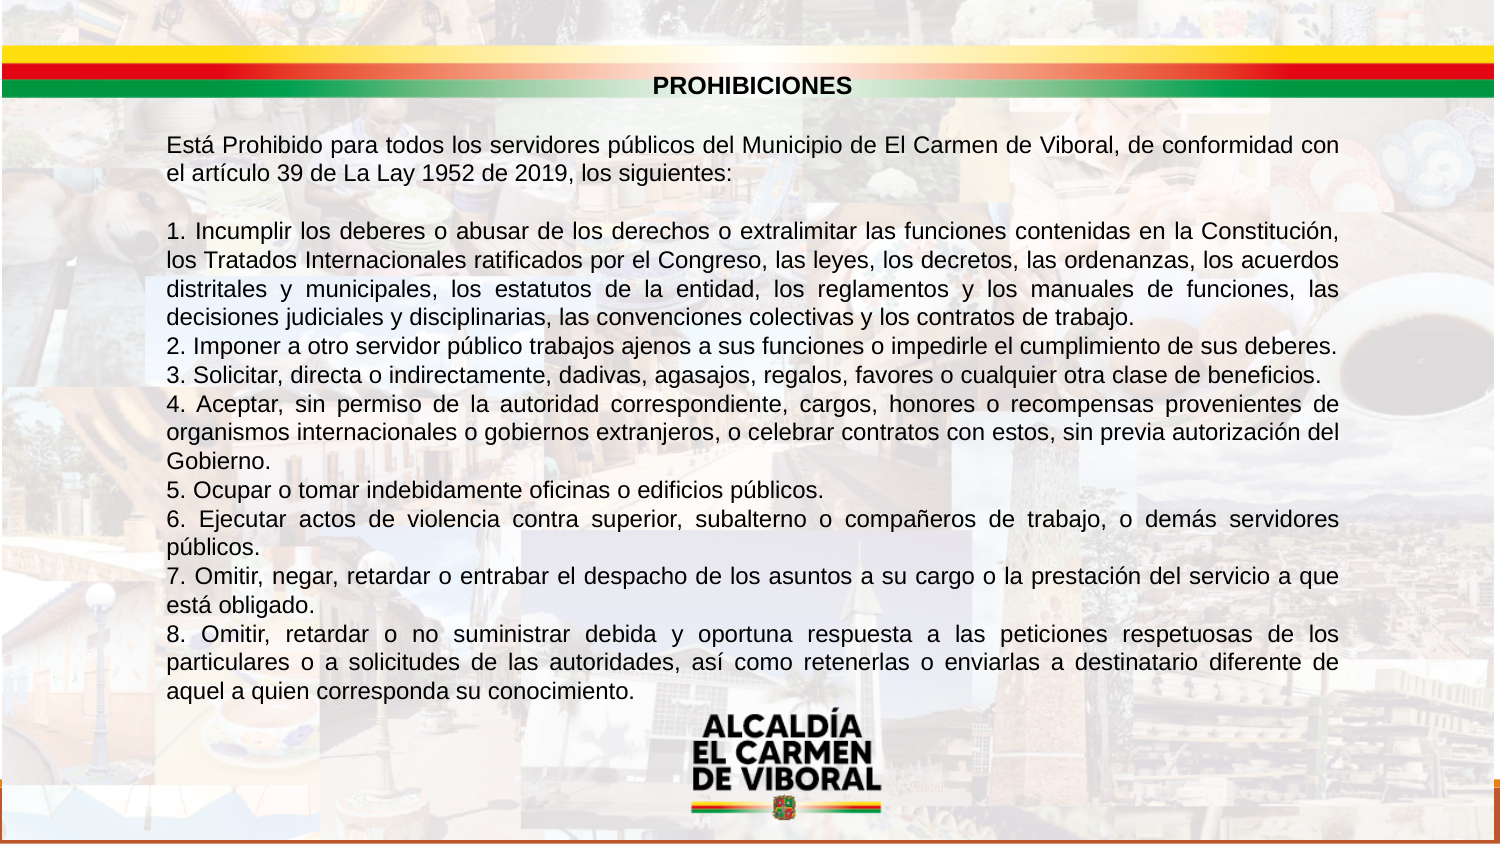

PROHIBICIONES

Está Prohibido para todos los servidores públicos del Municipio de El Carmen de Viboral, de conformidad con el artículo 39 de La Lay 1952 de 2019, los siguientes:

1. Incumplir los deberes o abusar de los derechos o extralimitar las funciones contenidas en la Constitución, los Tratados Internacionales ratificados por el Congreso, las leyes, los decretos, las ordenanzas, los acuerdos distritales y municipales, los estatutos de la entidad, los reglamentos y los manuales de funciones, las decisiones judiciales y disciplinarias, las convenciones colectivas y los contratos de trabajo.
2. Imponer a otro servidor público trabajos ajenos a sus funciones o impedirle el cumplimiento de sus deberes.
3. Solicitar, directa o indirectamente, dadivas, agasajos, regalos, favores o cualquier otra clase de beneficios.
4. Aceptar, sin permiso de la autoridad correspondiente, cargos, honores o recompensas provenientes de organismos internacionales o gobiernos extranjeros, o celebrar contratos con estos, sin previa autorización del Gobierno.
5. Ocupar o tomar indebidamente oficinas o edificios públicos.
6. Ejecutar actos de violencia contra superior, subalterno o compañeros de trabajo, o demás servidores públicos.
7. Omitir, negar, retardar o entrabar el despacho de los asuntos a su cargo o la prestación del servicio a que está obligado.
8. Omitir, retardar o no suministrar debida y oportuna respuesta a las peticiones respetuosas de los particulares o a solicitudes de las autoridades, así como retenerlas o enviarlas a destinatario diferente de aquel a quien corresponda su conocimiento.